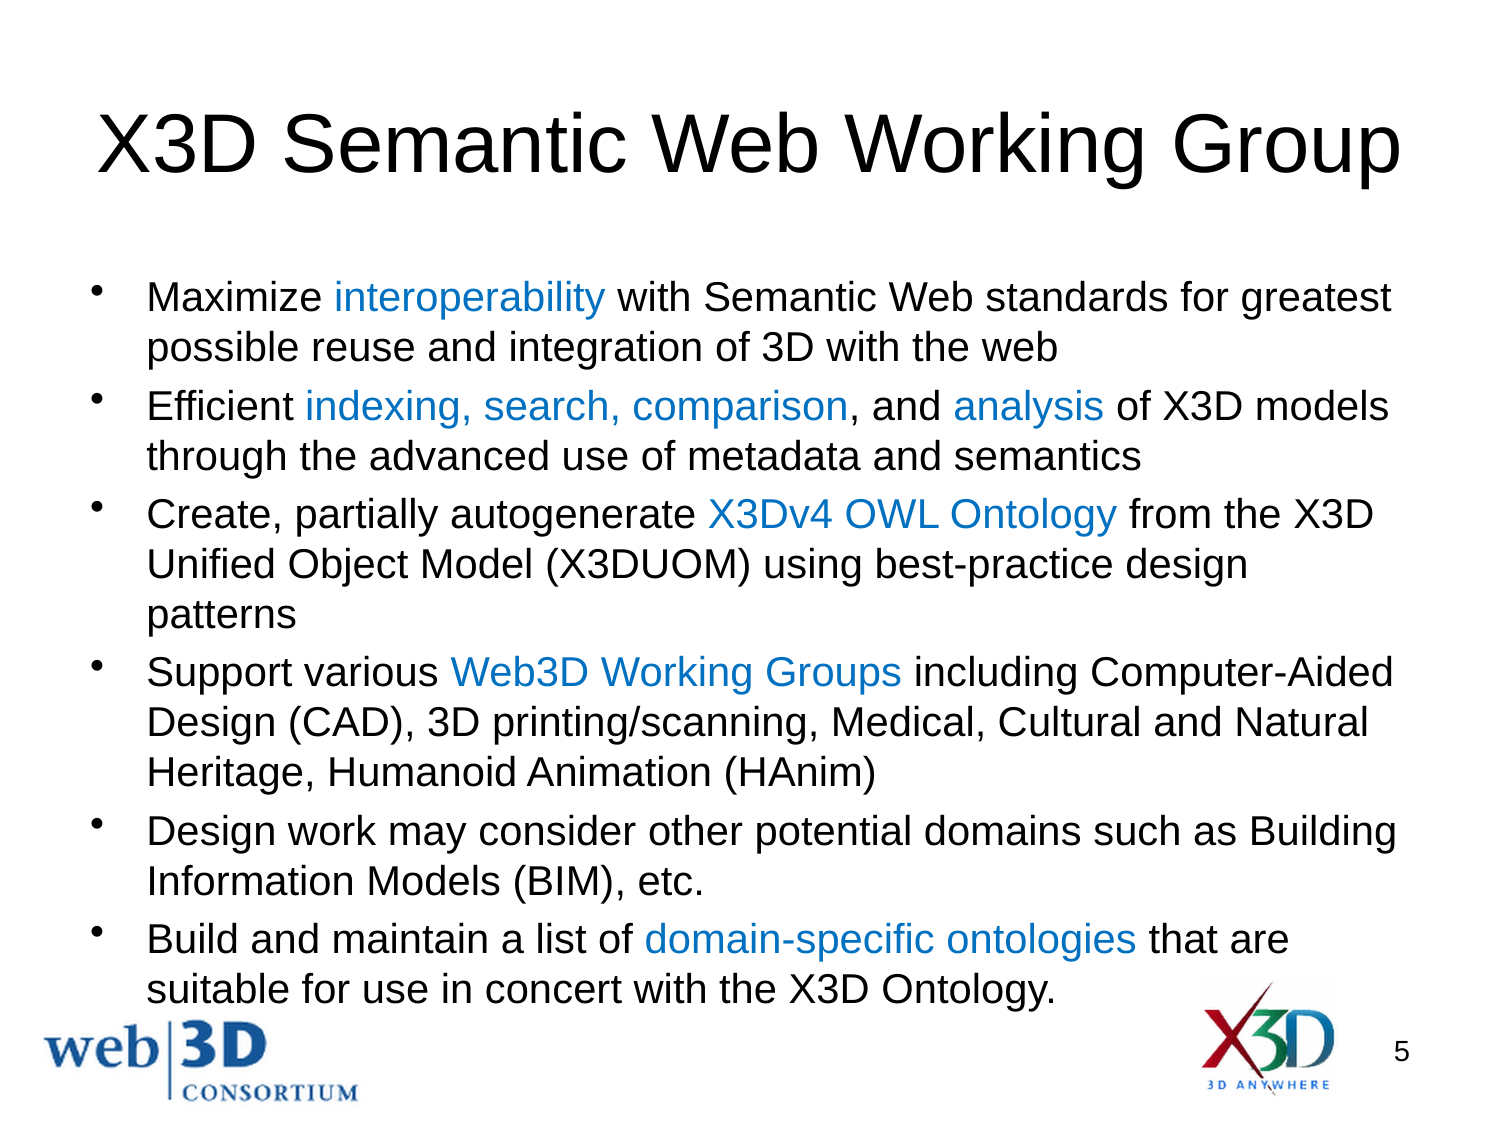

# X3D Semantic Web Working Group
Maximize interoperability with Semantic Web standards for greatest possible reuse and integration of 3D with the web
Efficient indexing, search, comparison, and analysis of X3D models through the advanced use of metadata and semantics
Create, partially autogenerate X3Dv4 OWL Ontology from the X3D Unified Object Model (X3DUOM) using best-practice design patterns
Support various Web3D Working Groups including Computer-Aided Design (CAD), 3D printing/scanning, Medical, Cultural and Natural Heritage, Humanoid Animation (HAnim)
Design work may consider other potential domains such as Building Information Models (BIM), etc.
Build and maintain a list of domain-specific ontologies that are suitable for use in concert with the X3D Ontology.

5